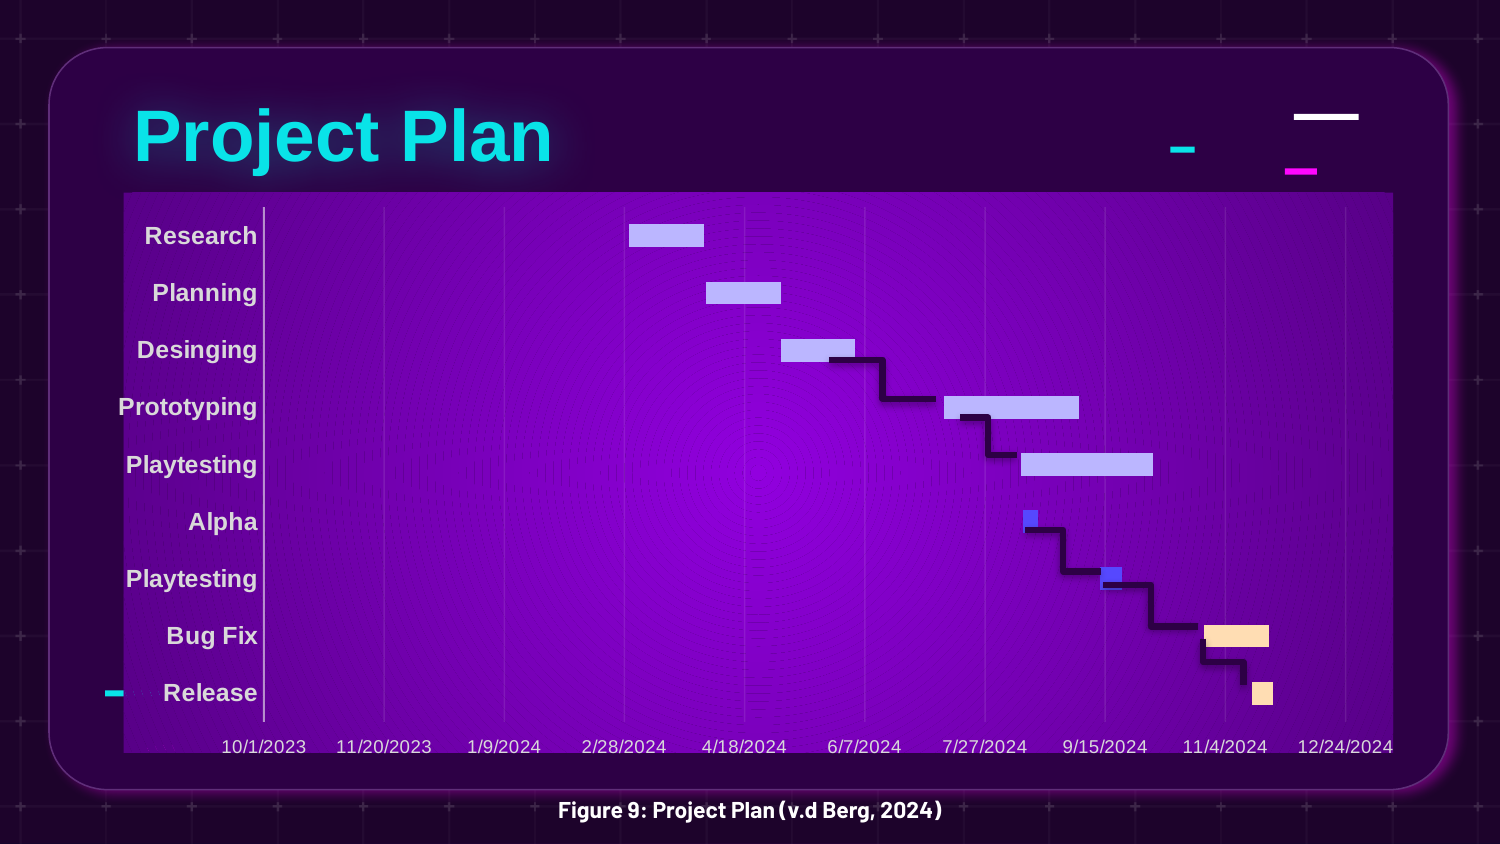

# Project Plan

### Chart

| Category | 2024/04/01 | 31 |
|---|---|---|
| Research | 45352.0 | 31.0 |
| Planning | 45384.0 | 31.0 |
| Desinging | 45415.0 | 31.0 |
| Prototyping | 45483.0 | 56.0 |
| Playtesting | 45515.0 | 55.0 |
| Alpha | 45516.0 | 6.0 |
| Playtesting | 45548.0 | 9.0 |
| Bug Fix | 45591.0 | 27.0 |
| Release | 45611.0 | 9.0 |
Figure 9: Project Plan (v.d Berg, 2024)